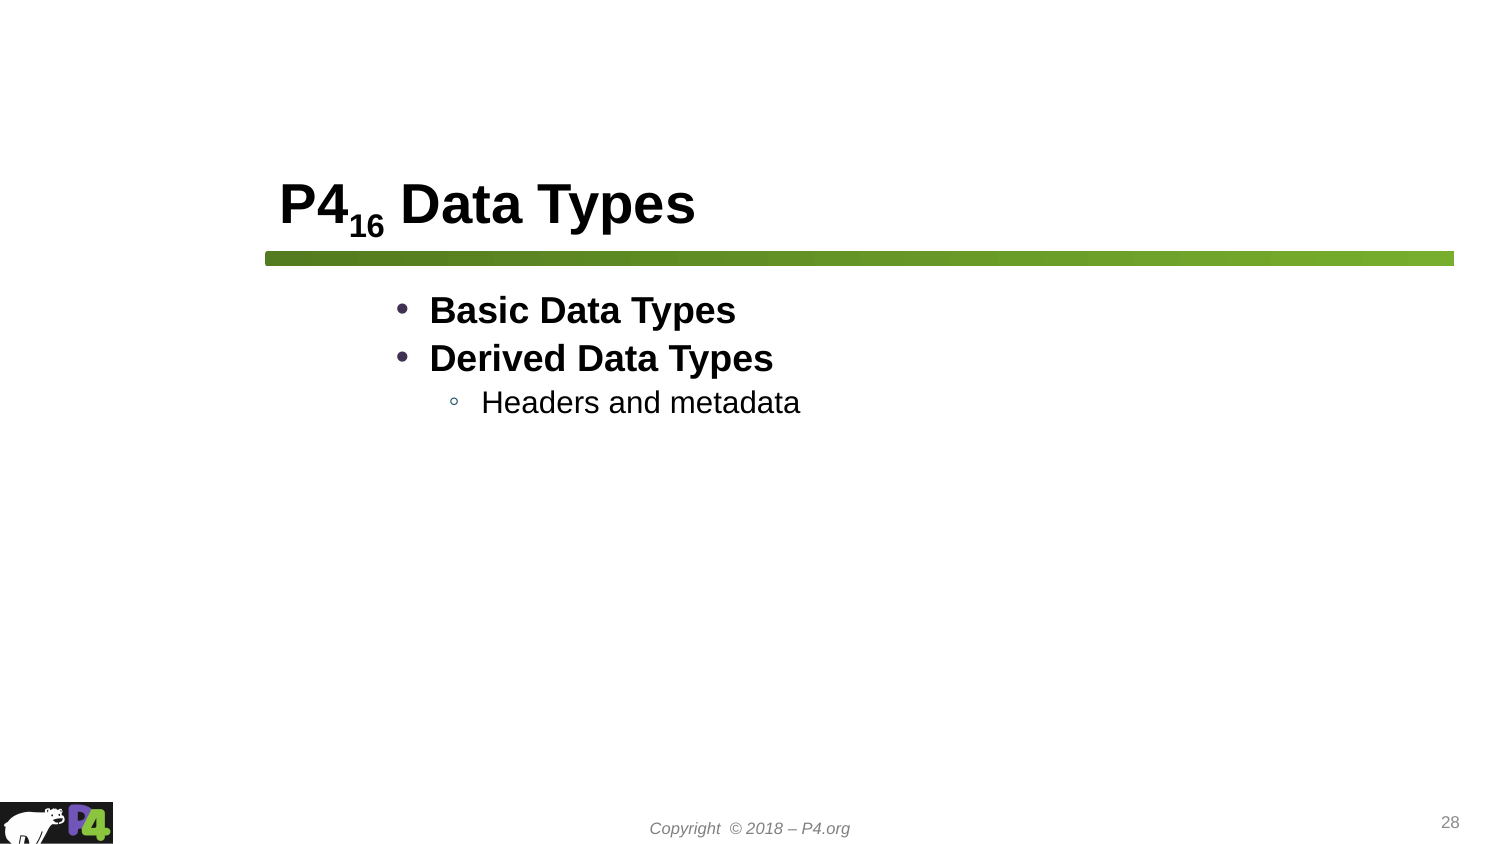

# P416 Data Types
Basic Data Types
Derived Data Types
Headers and metadata
28